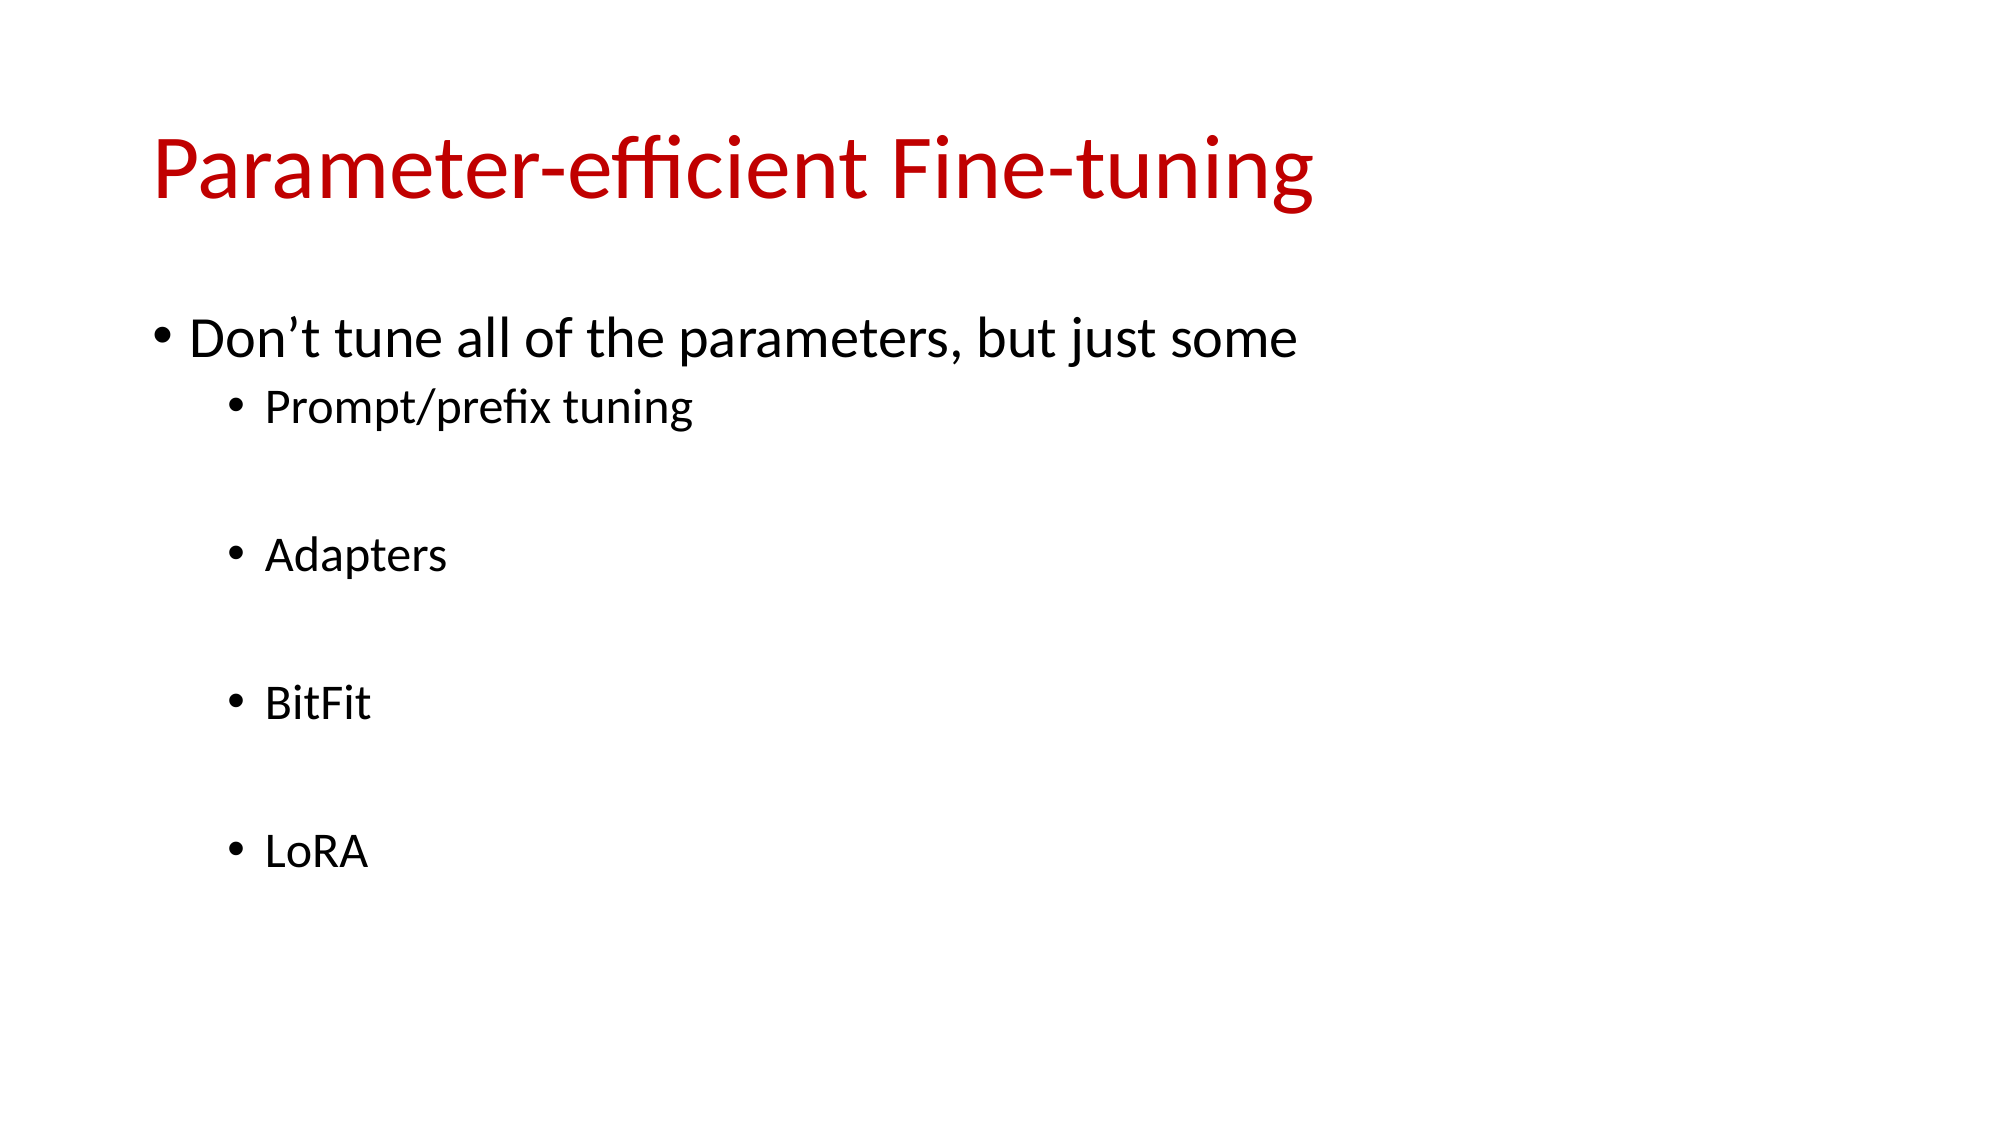

# Parameter-efficient Fine-tuning
Don’t tune all of the parameters, but just some
Prompt/prefix tuning

Adapters

BitFit

LoRA